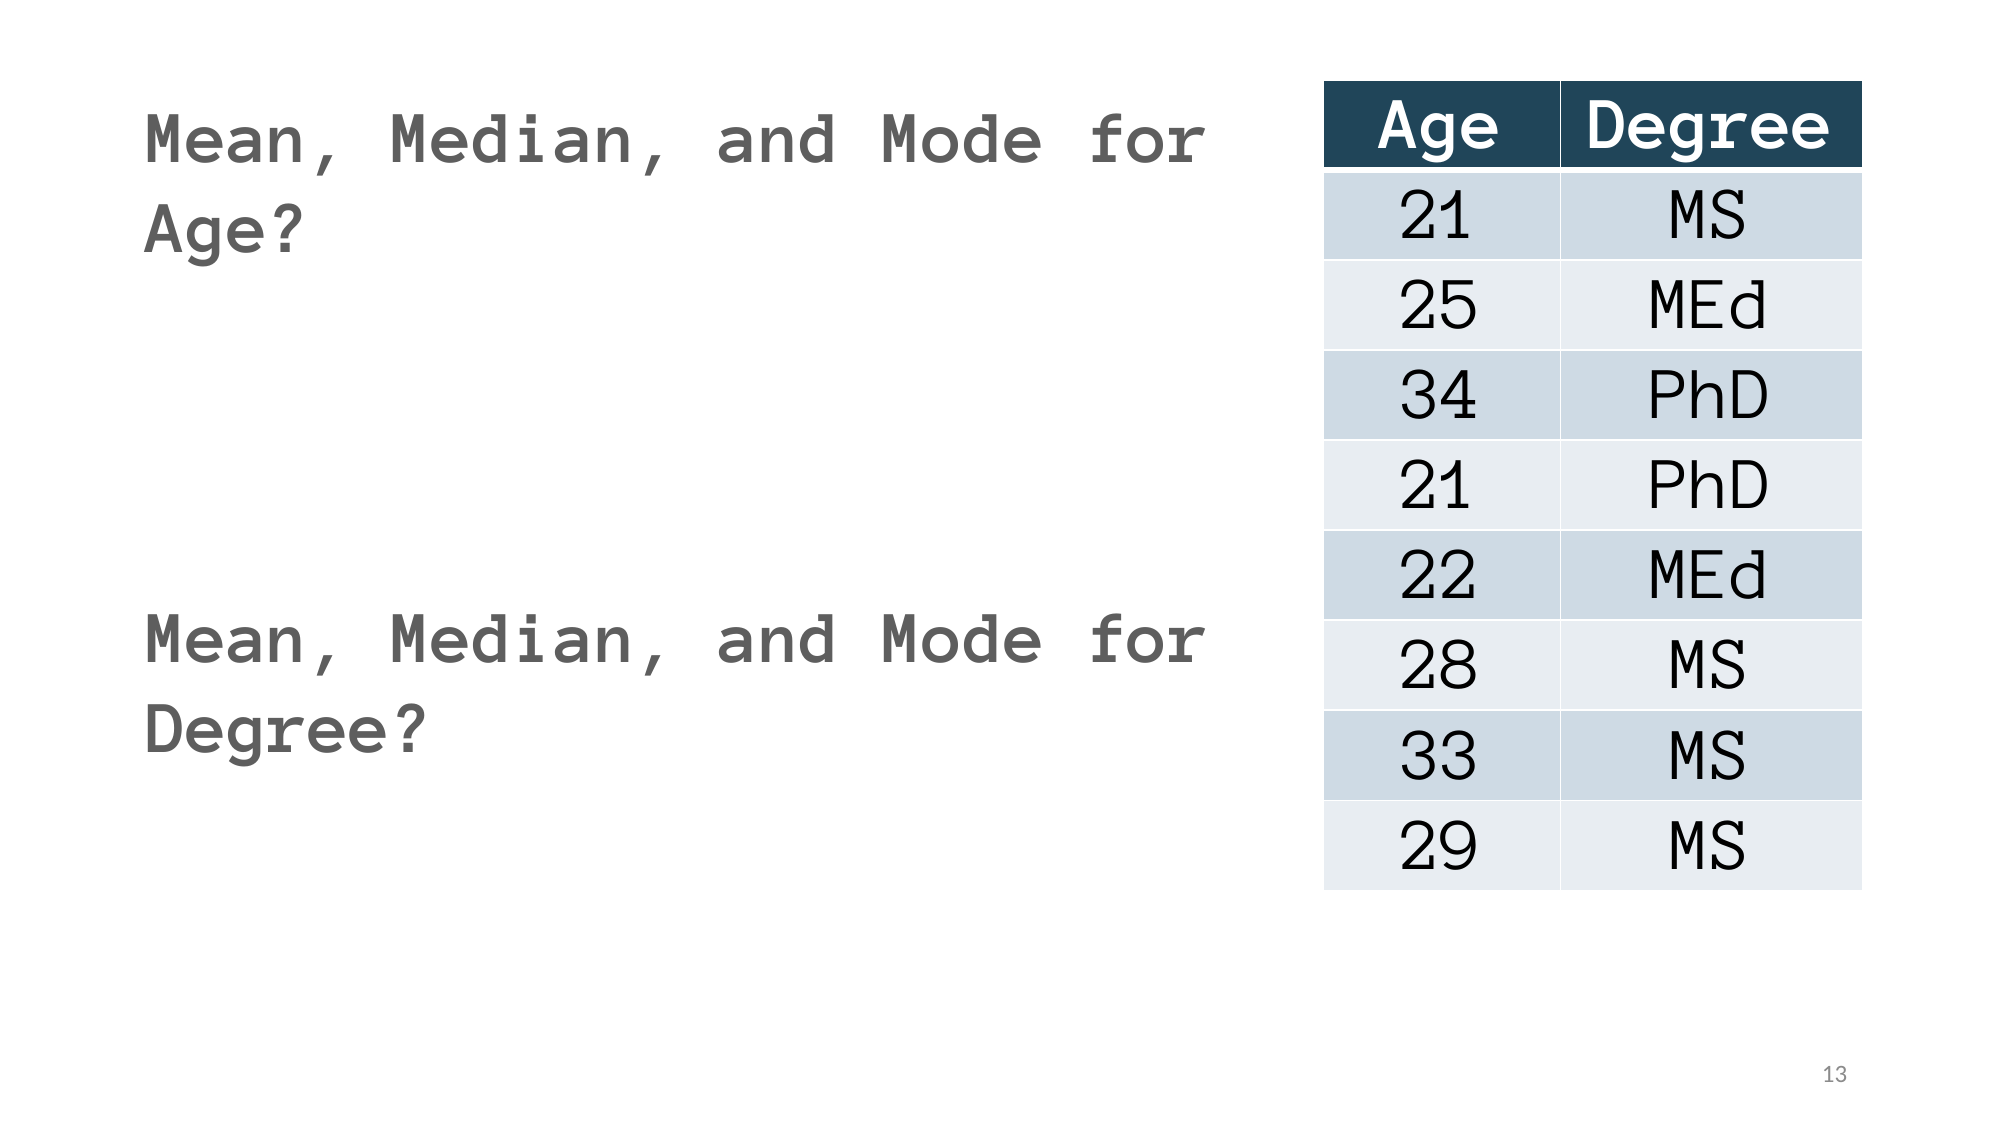

Mean, Median, and Mode for Age?
| Age | Degree |
| --- | --- |
| 21 | MS |
| 25 | MEd |
| 34 | PhD |
| 21 | PhD |
| 22 | MEd |
| 28 | MS |
| 33 | MS |
| 29 | MS |
Mean, Median, and Mode for Degree?
13